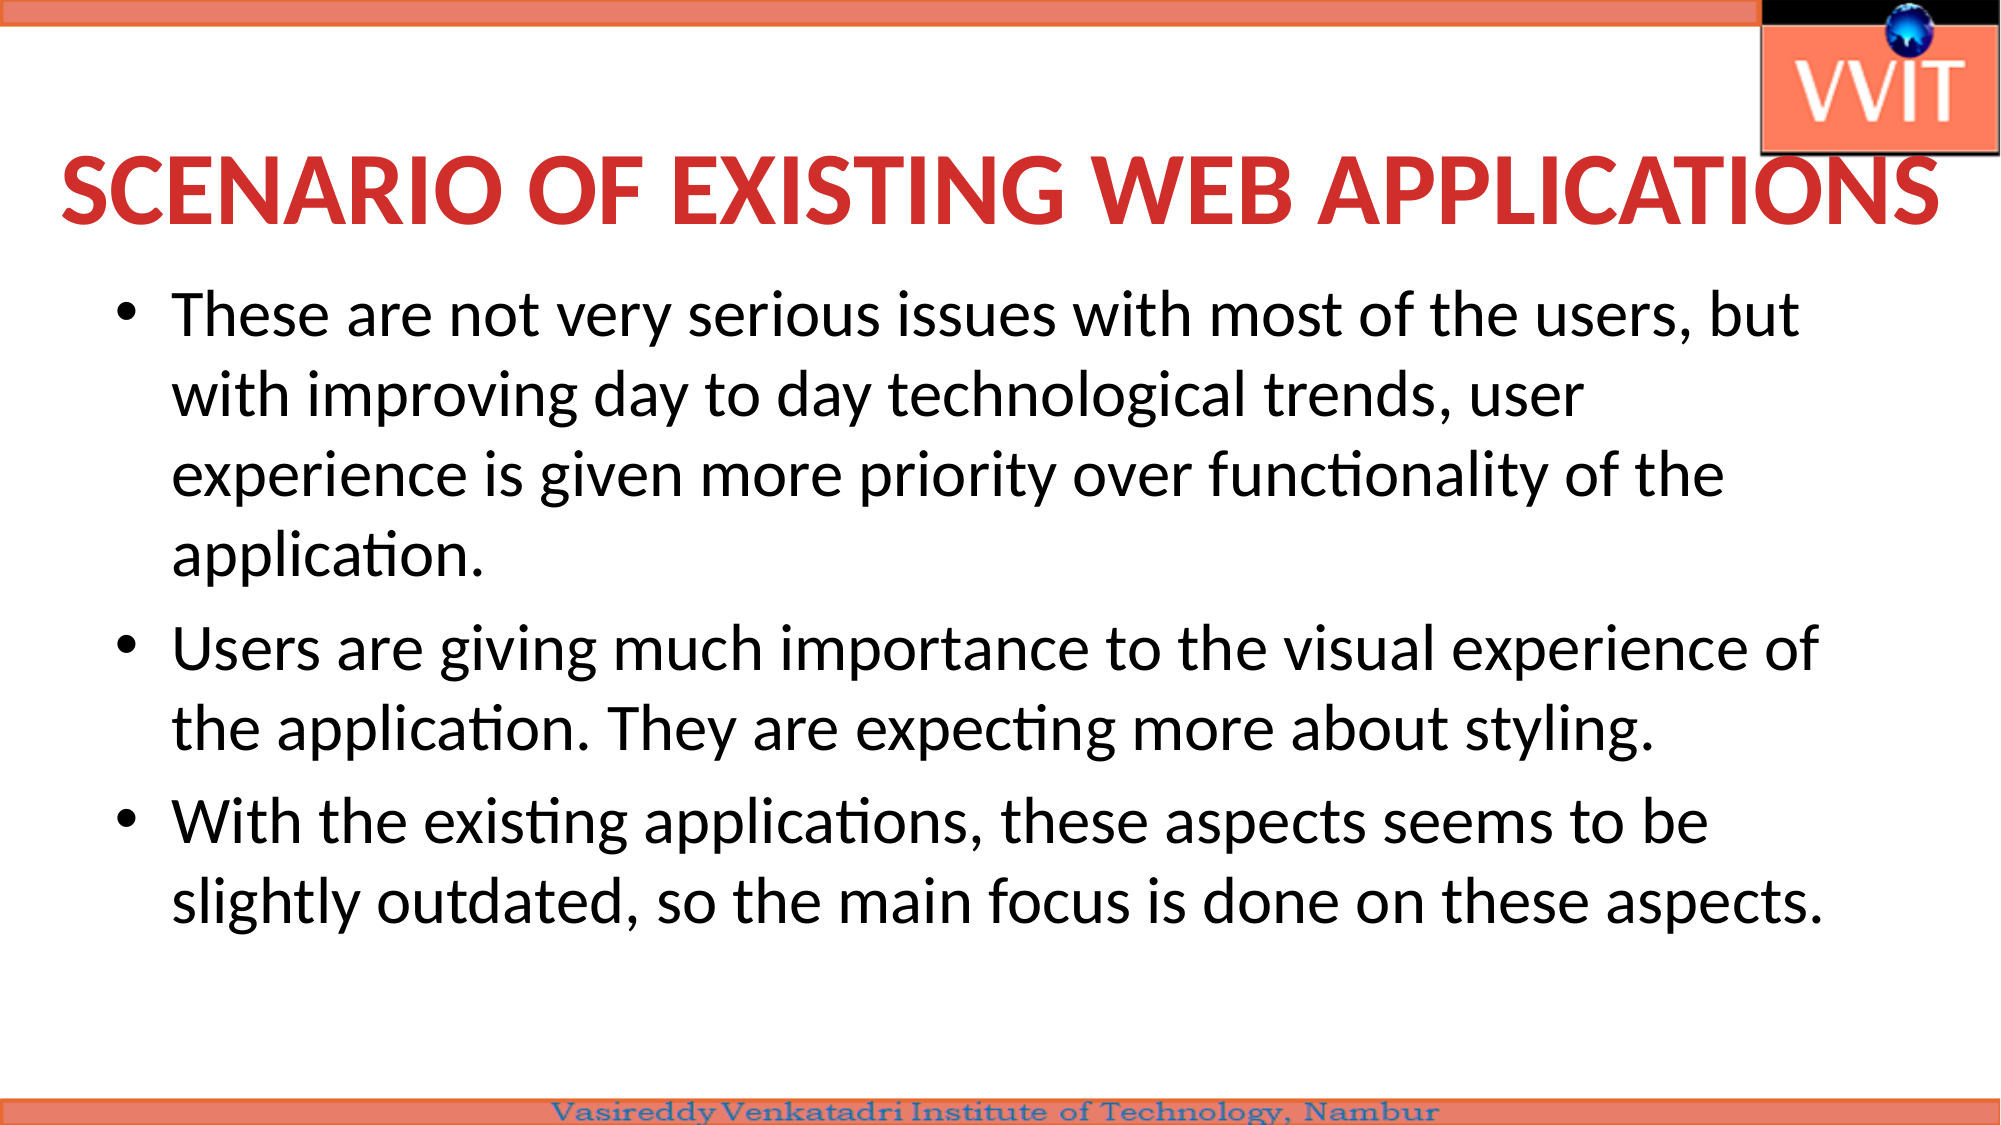

#
SCENARIO OF EXISTING WEB APPLICATIONS
These are not very serious issues with most of the users, but with improving day to day technological trends, user experience is given more priority over functionality of the application.
Users are giving much importance to the visual experience of the application. They are expecting more about styling.
With the existing applications, these aspects seems to be slightly outdated, so the main focus is done on these aspects.